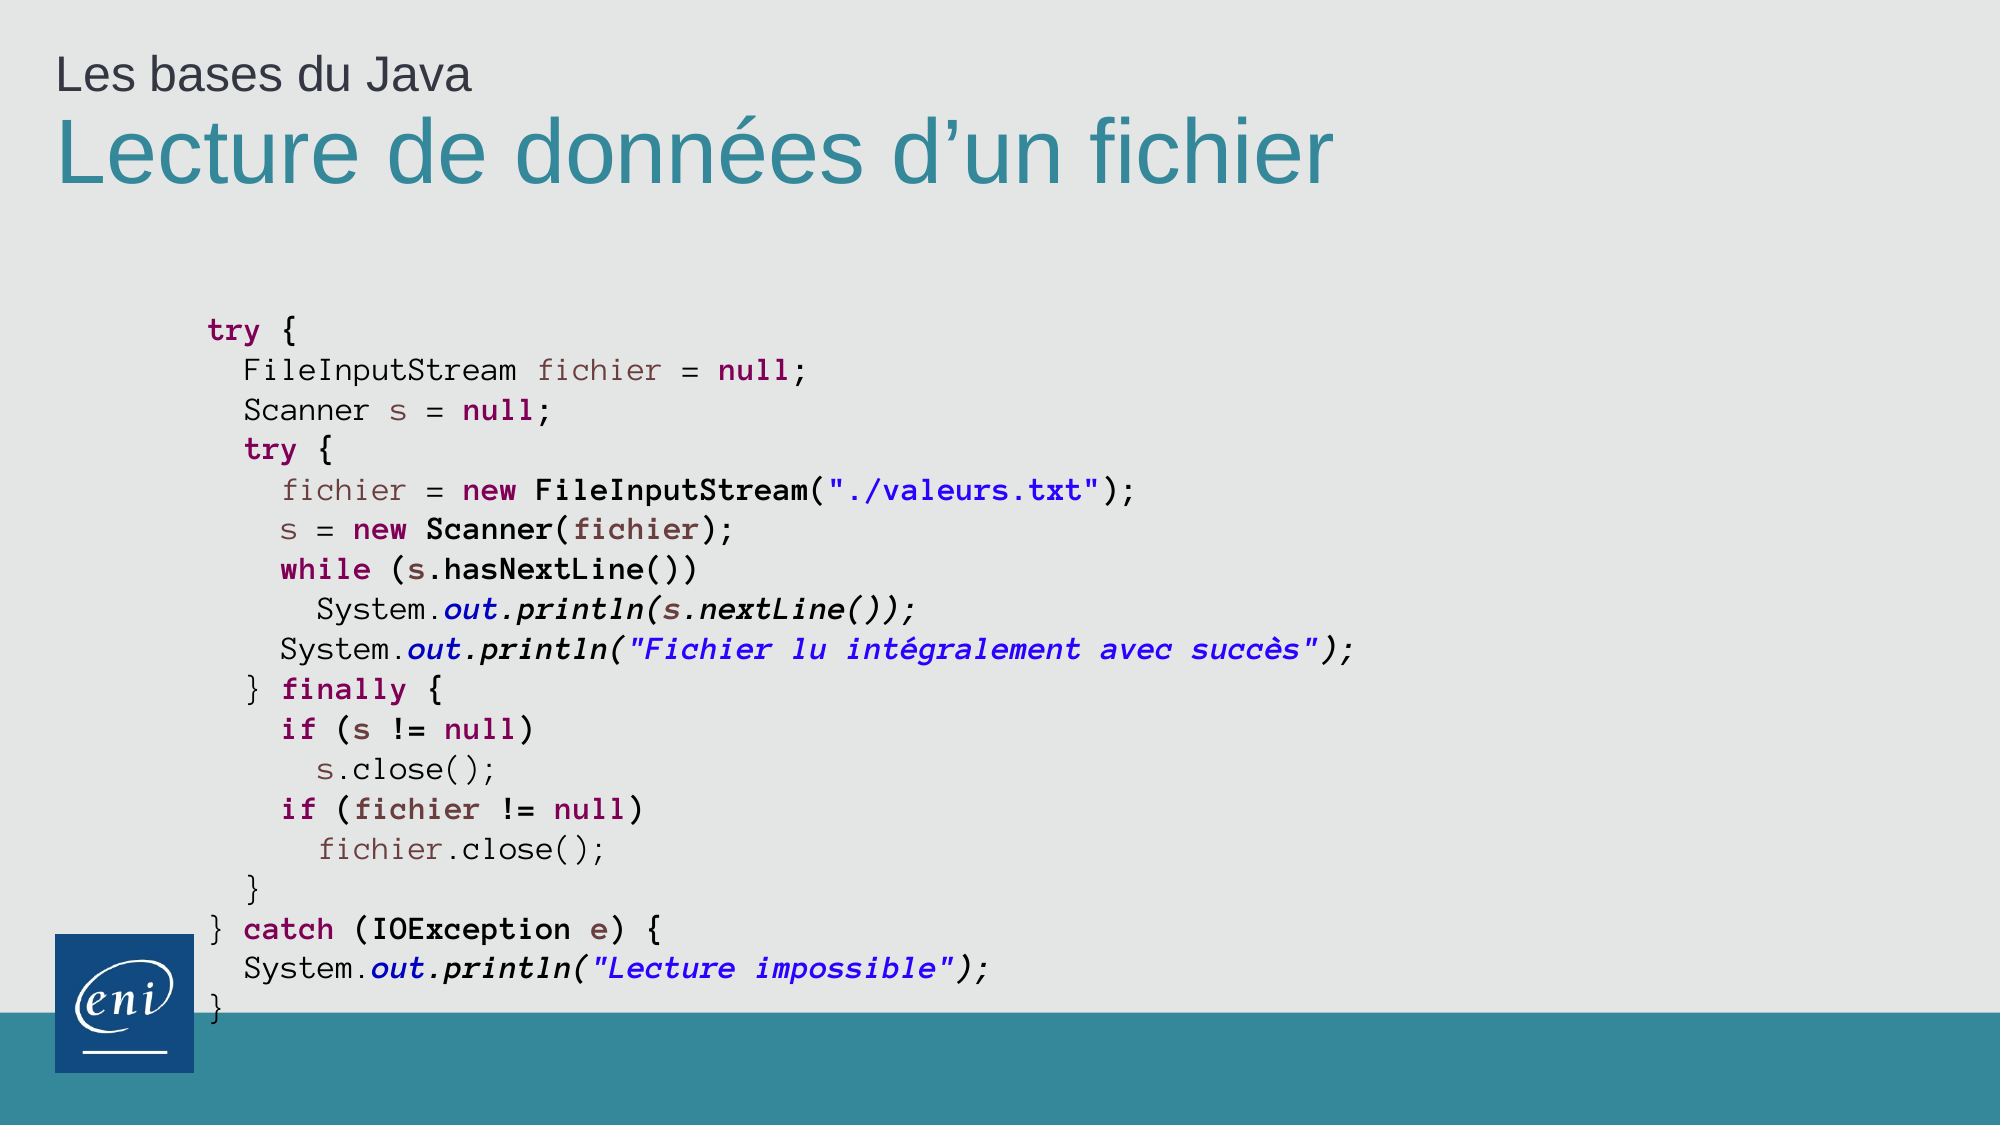

Les bases du Java
# Lecture de données d’un fichier
try {
  FileInputStream fichier = null;
  Scanner s = null;
  try {
    fichier = new FileInputStream("./valeurs.txt");
    s = new Scanner(fichier);
    while (s.hasNextLine())
      System.out.println(s.nextLine());
    System.out.println("Fichier lu intégralement avec succès");
  } finally {
    if (s != null)
      s.close();
    if (fichier != null)
      fichier.close();
  }
} catch (IOException e) {
  System.out.println("Lecture impossible");
}